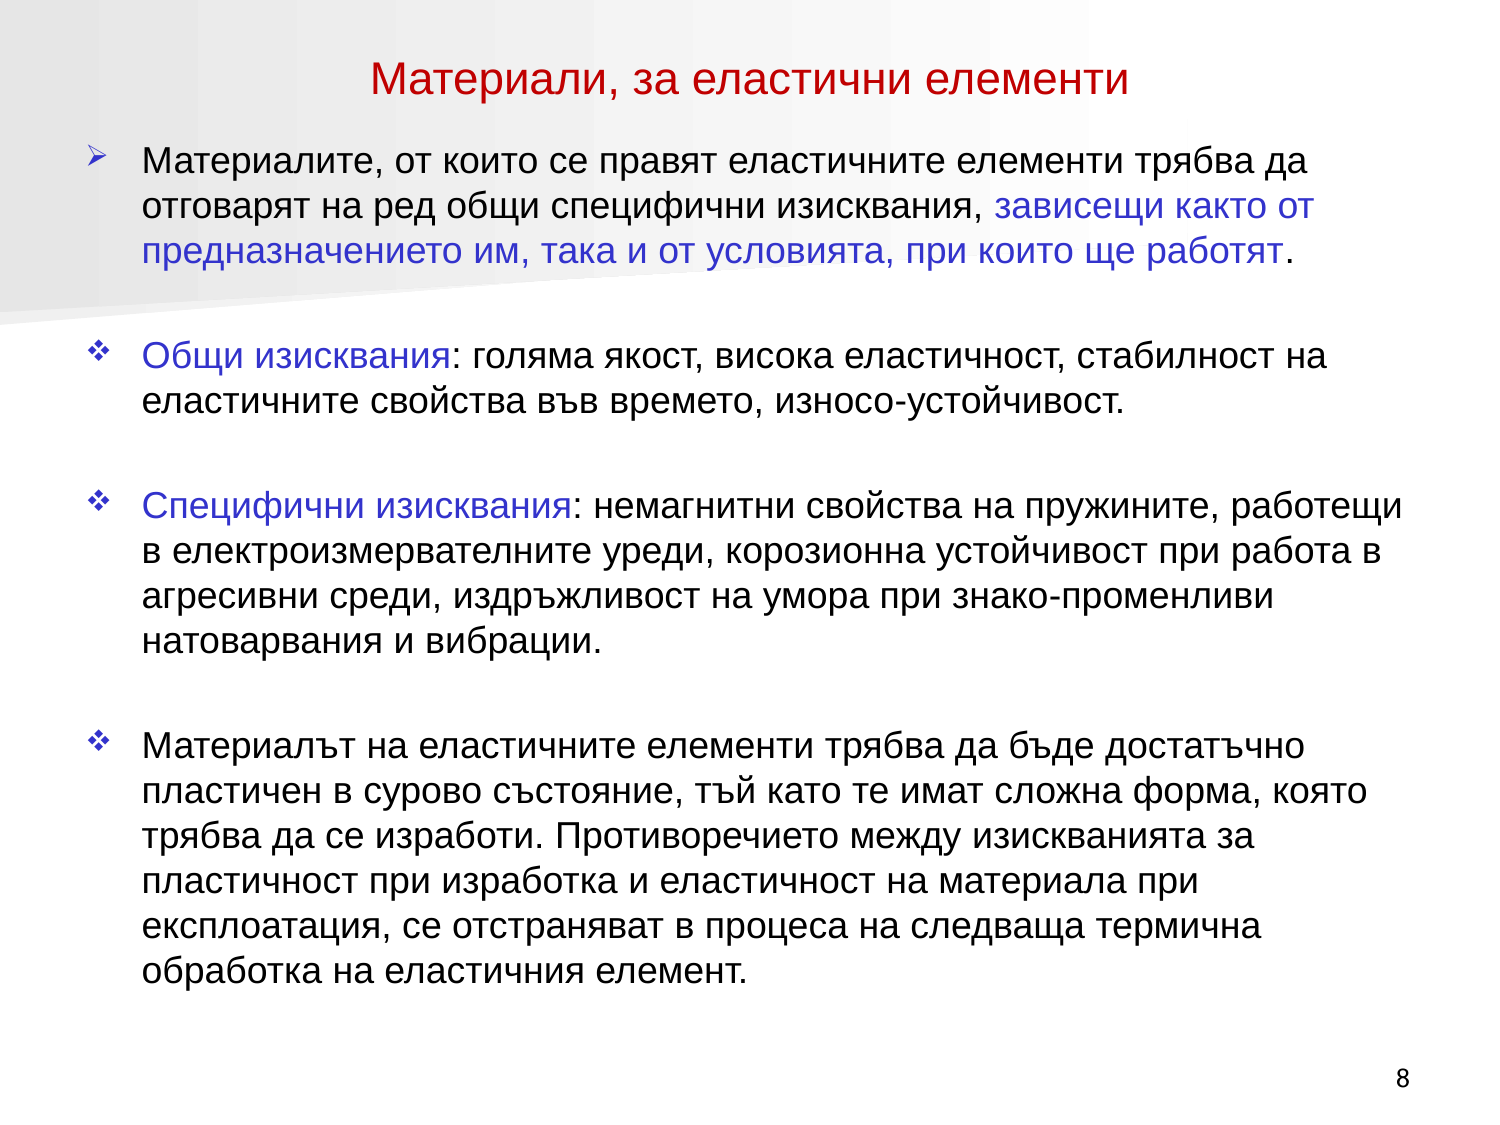

# Материали, за еластични елементи
Материалите, от които се правят еластичните елементи трябва да отговарят на ред общи специфични изисквания, зависещи както от предназначението им, така и от условията, при които ще работят.

Общи изисквания: голяма якост, висока еластичност, стабилност на еластичните свойства във времето, износо-устойчивост.

Специфични изисквания: немагнитни свойства на пружините, работещи в електроизмервателните уреди, корозионна устойчивост при работа в агресивни среди, издръжливост на умора при знако-променливи натоварвания и вибрации.

Материалът на еластичните елементи трябва да бъде достатъчно пластичен в сурово състояние, тъй като те имат сложна форма, която трябва да се изработи. Противоречието между изискванията за пластичност при изработка и еластичност на материала при експлоатация, се отстраняват в процеса на следваща термична обработка на еластичния елемент.
8